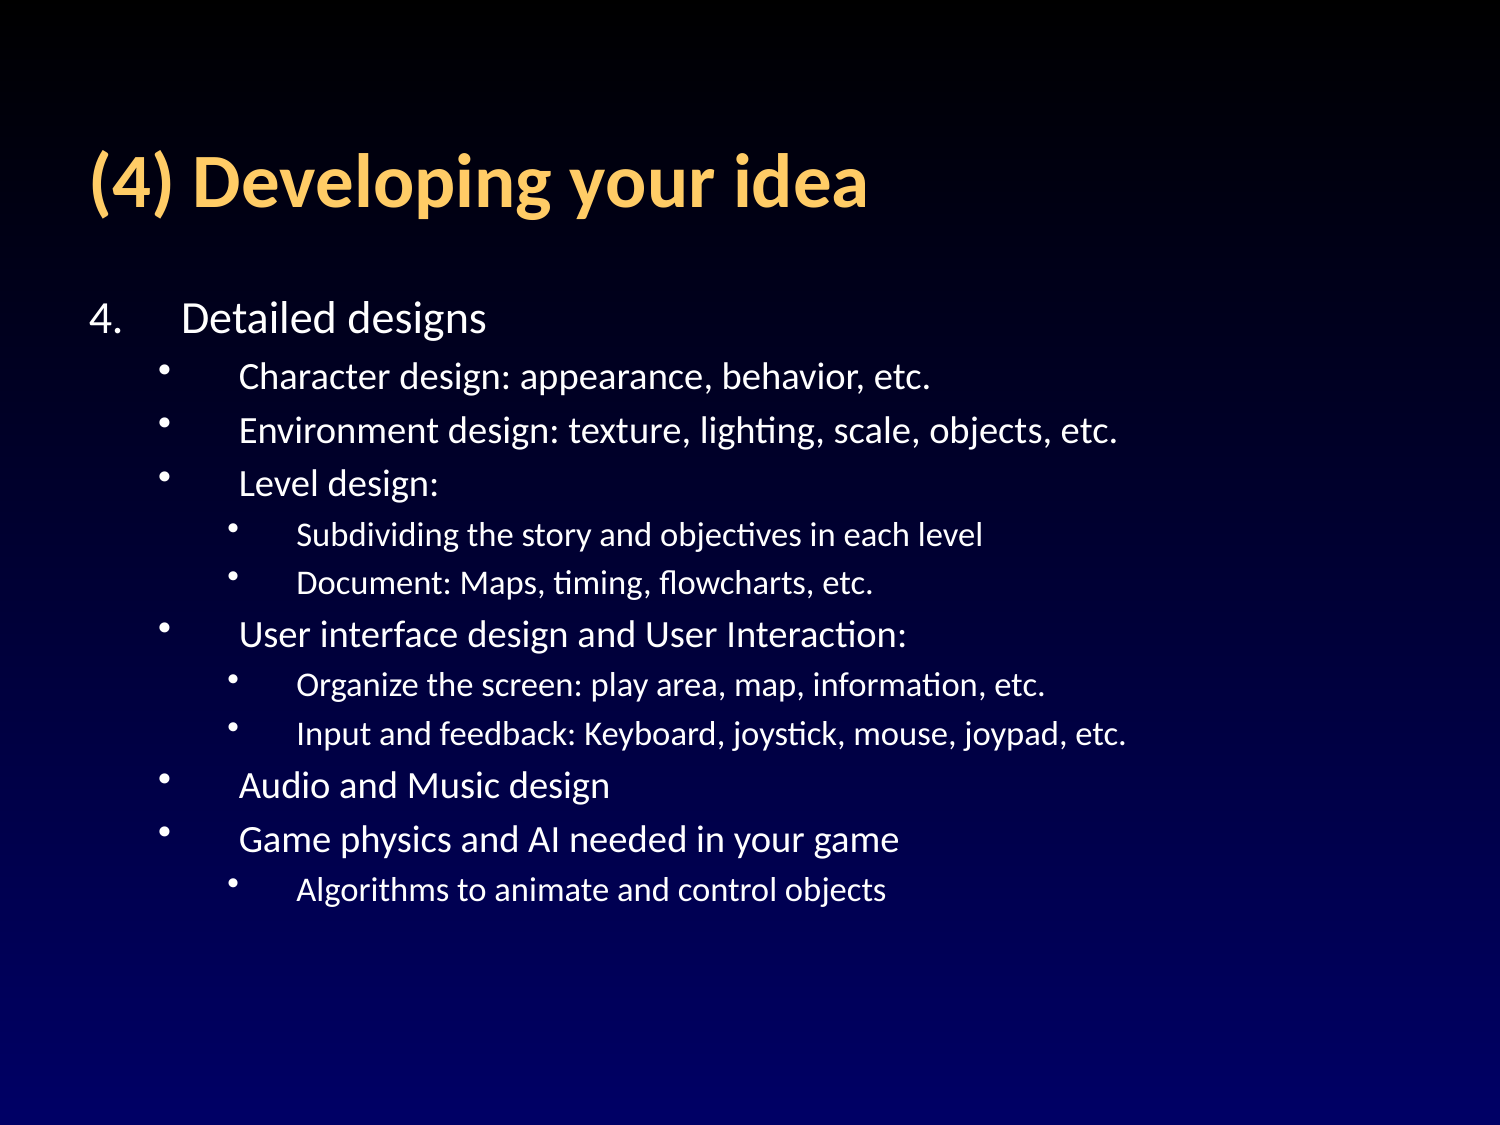

# (4) Developing your idea
4.	Detailed designs
Character design: appearance, behavior, etc.
Environment design: texture, lighting, scale, objects, etc.
Level design:
Subdividing the story and objectives in each level
Document: Maps, timing, flowcharts, etc.
User interface design and User Interaction:
Organize the screen: play area, map, information, etc.
Input and feedback: Keyboard, joystick, mouse, joypad, etc.
Audio and Music design
Game physics and AI needed in your game
Algorithms to animate and control objects